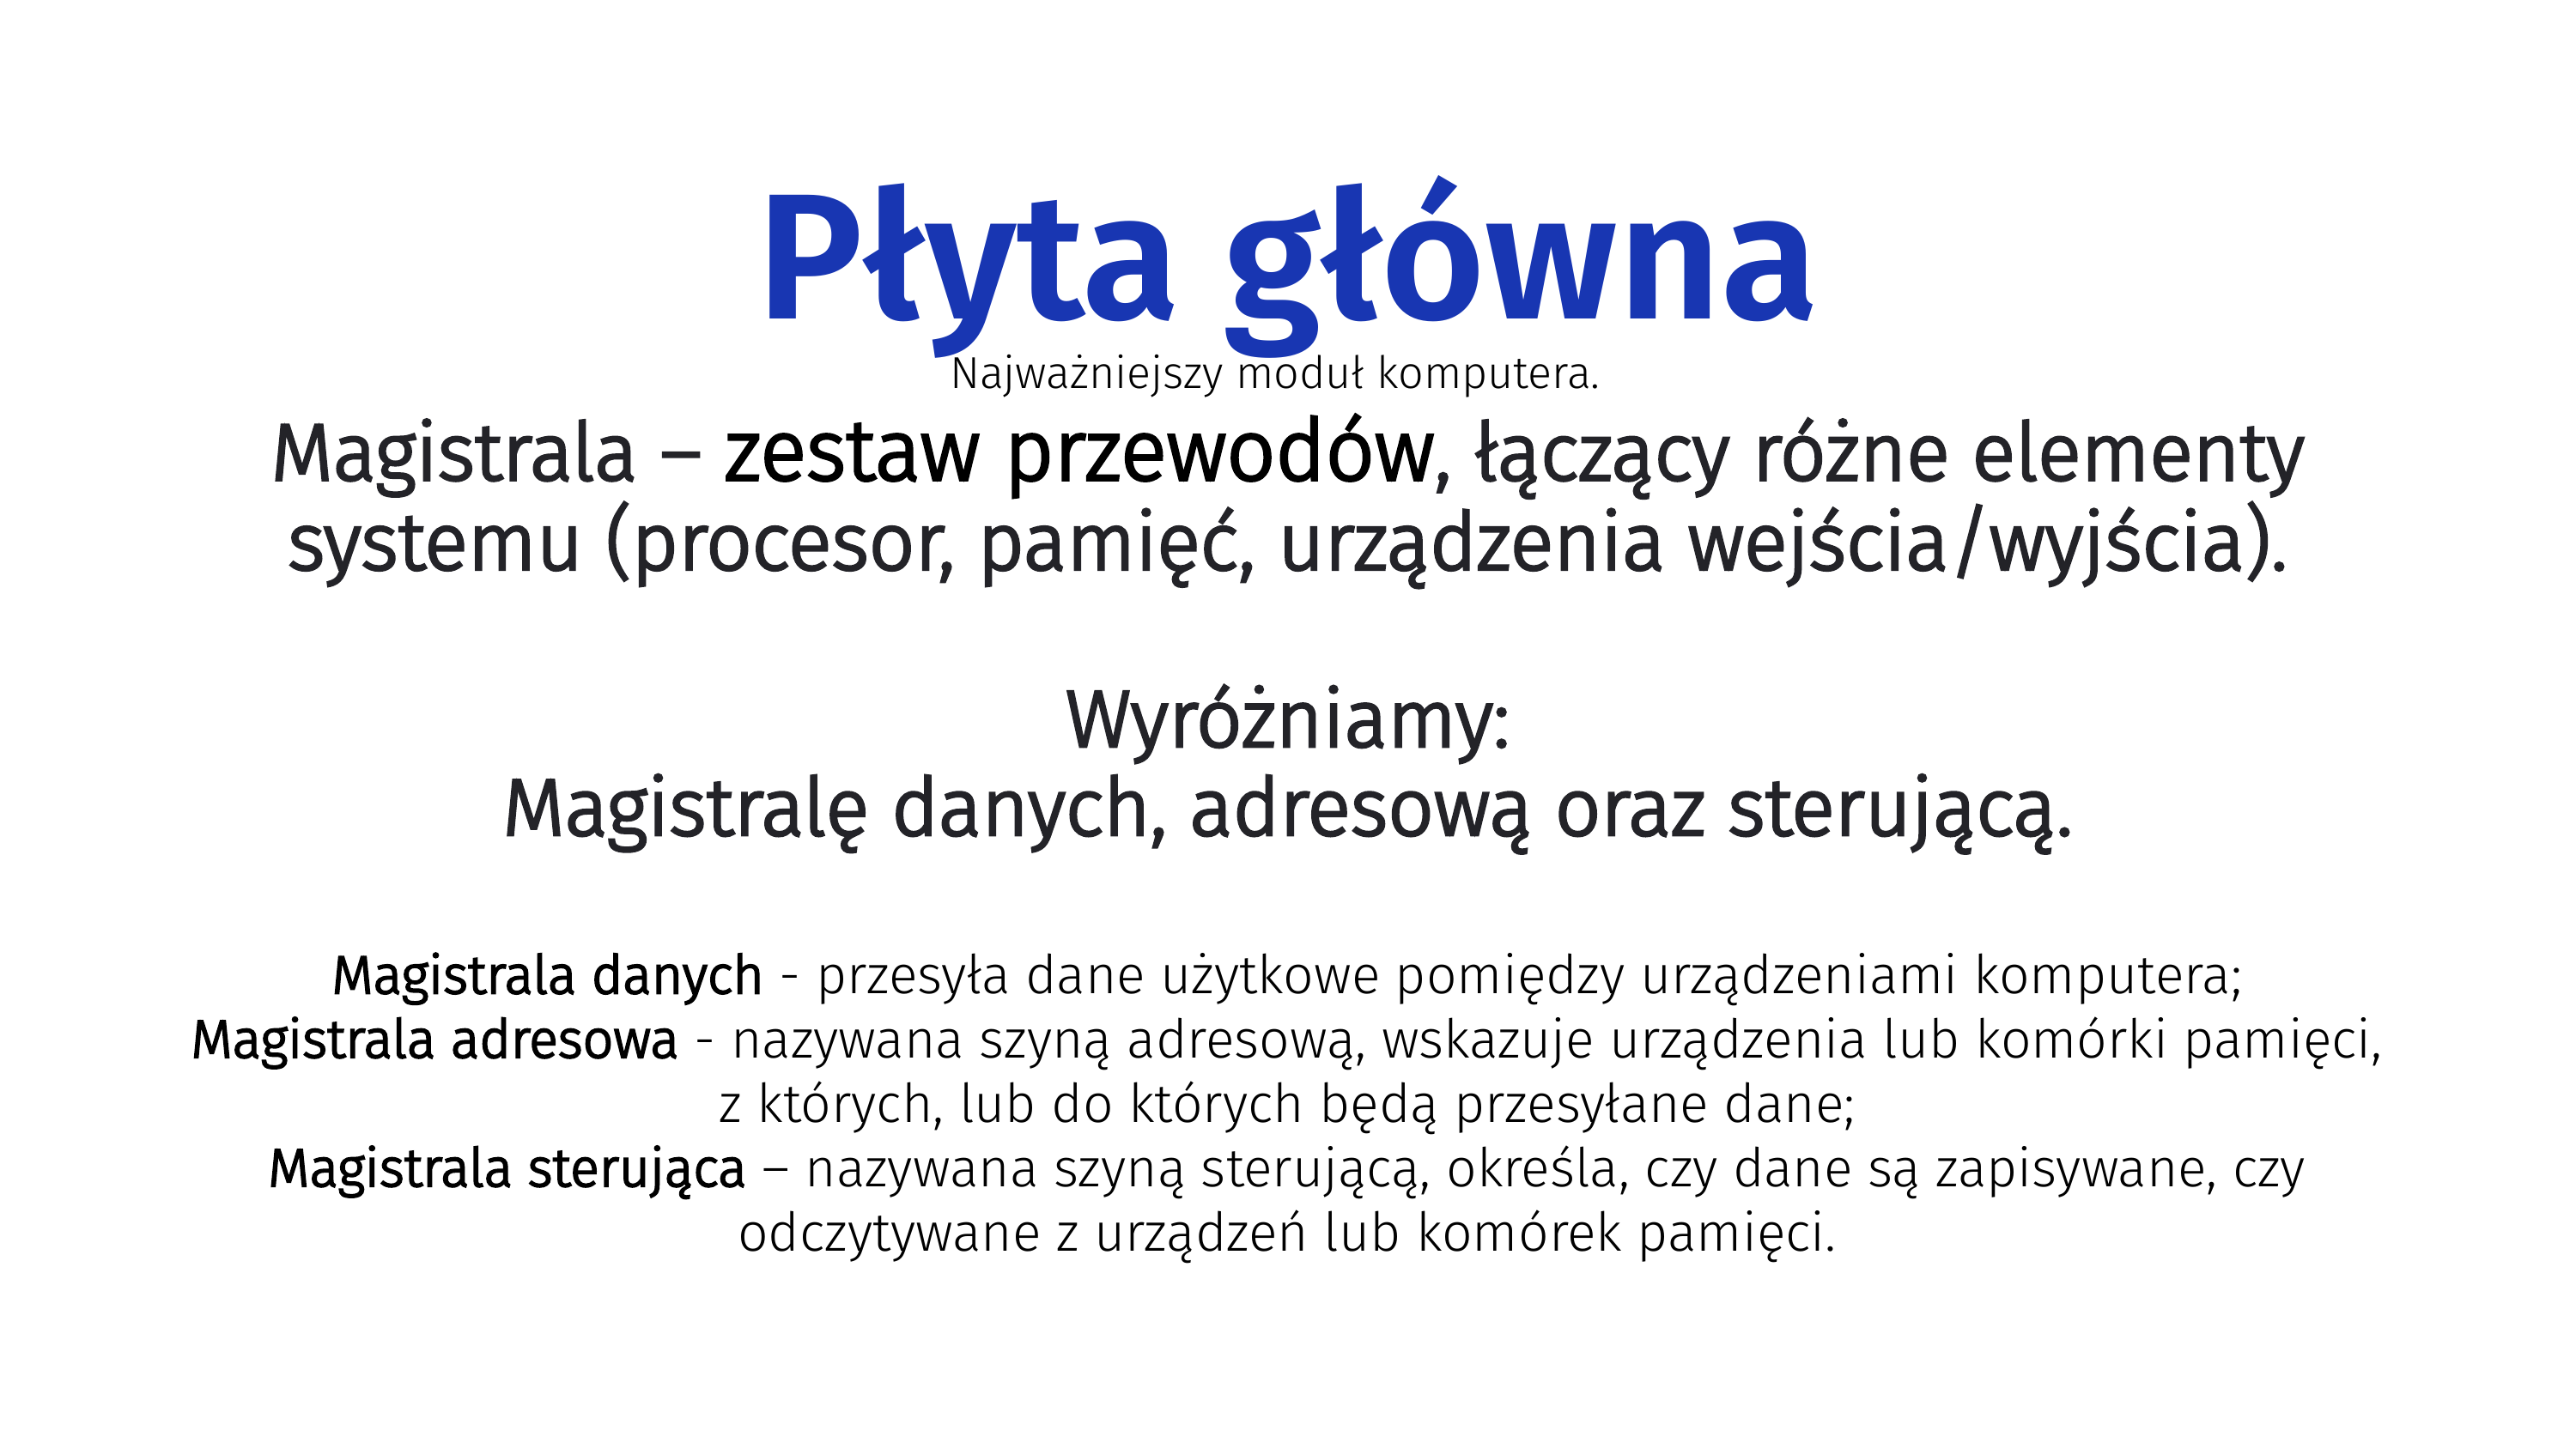

Płyta główna
Najważniejszy moduł komputera.
Magistrala – zestaw przewodów, łączący różne elementy systemu (procesor, pamięć, urządzenia wejścia/wyjścia).

Wyróżniamy:
Magistralę danych, adresową oraz sterującą.

Magistrala danych - przesyła dane użytkowe pomiędzy urządzeniami komputera;
Magistrala adresowa - nazywana szyną adresową, wskazuje urządzenia lub komórki pamięci, z których, lub do których będą przesyłane dane;
Magistrala sterująca – nazywana szyną sterującą, określa, czy dane są zapisywane, czy odczytywane z urządzeń lub komórek pamięci.